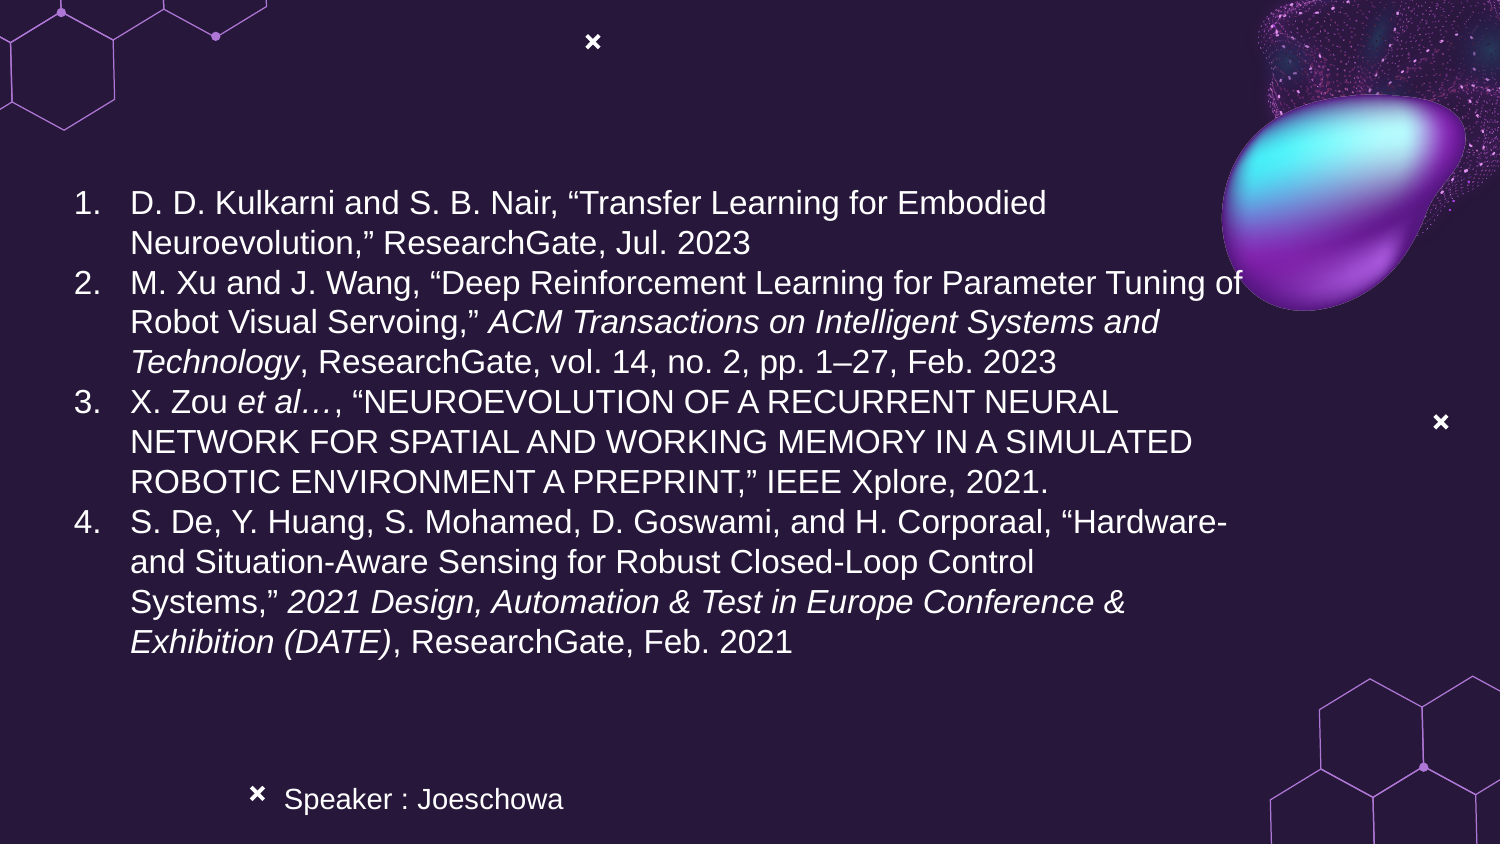

D. D. Kulkarni and S. B. Nair, “Transfer Learning for Embodied Neuroevolution,” ResearchGate, Jul. 2023
M. Xu and J. Wang, “Deep Reinforcement Learning for Parameter Tuning of Robot Visual Servoing,” ACM Transactions on Intelligent Systems and Technology, ResearchGate, vol. 14, no. 2, pp. 1–27, Feb. 2023
X. Zou et al…, “NEUROEVOLUTION OF A RECURRENT NEURAL     NETWORK FOR SPATIAL AND WORKING MEMORY IN A SIMULATED ROBOTIC ENVIRONMENT A PREPRINT,” IEEE Xplore, 2021.
S. De, Y. Huang, S. Mohamed, D. Goswami, and H. Corporaal, “Hardware- and Situation-Aware Sensing for Robust Closed-Loop Control Systems,” 2021 Design, Automation & Test in Europe Conference & Exhibition (DATE), ResearchGate, Feb. 2021

Speaker : Joeschowa